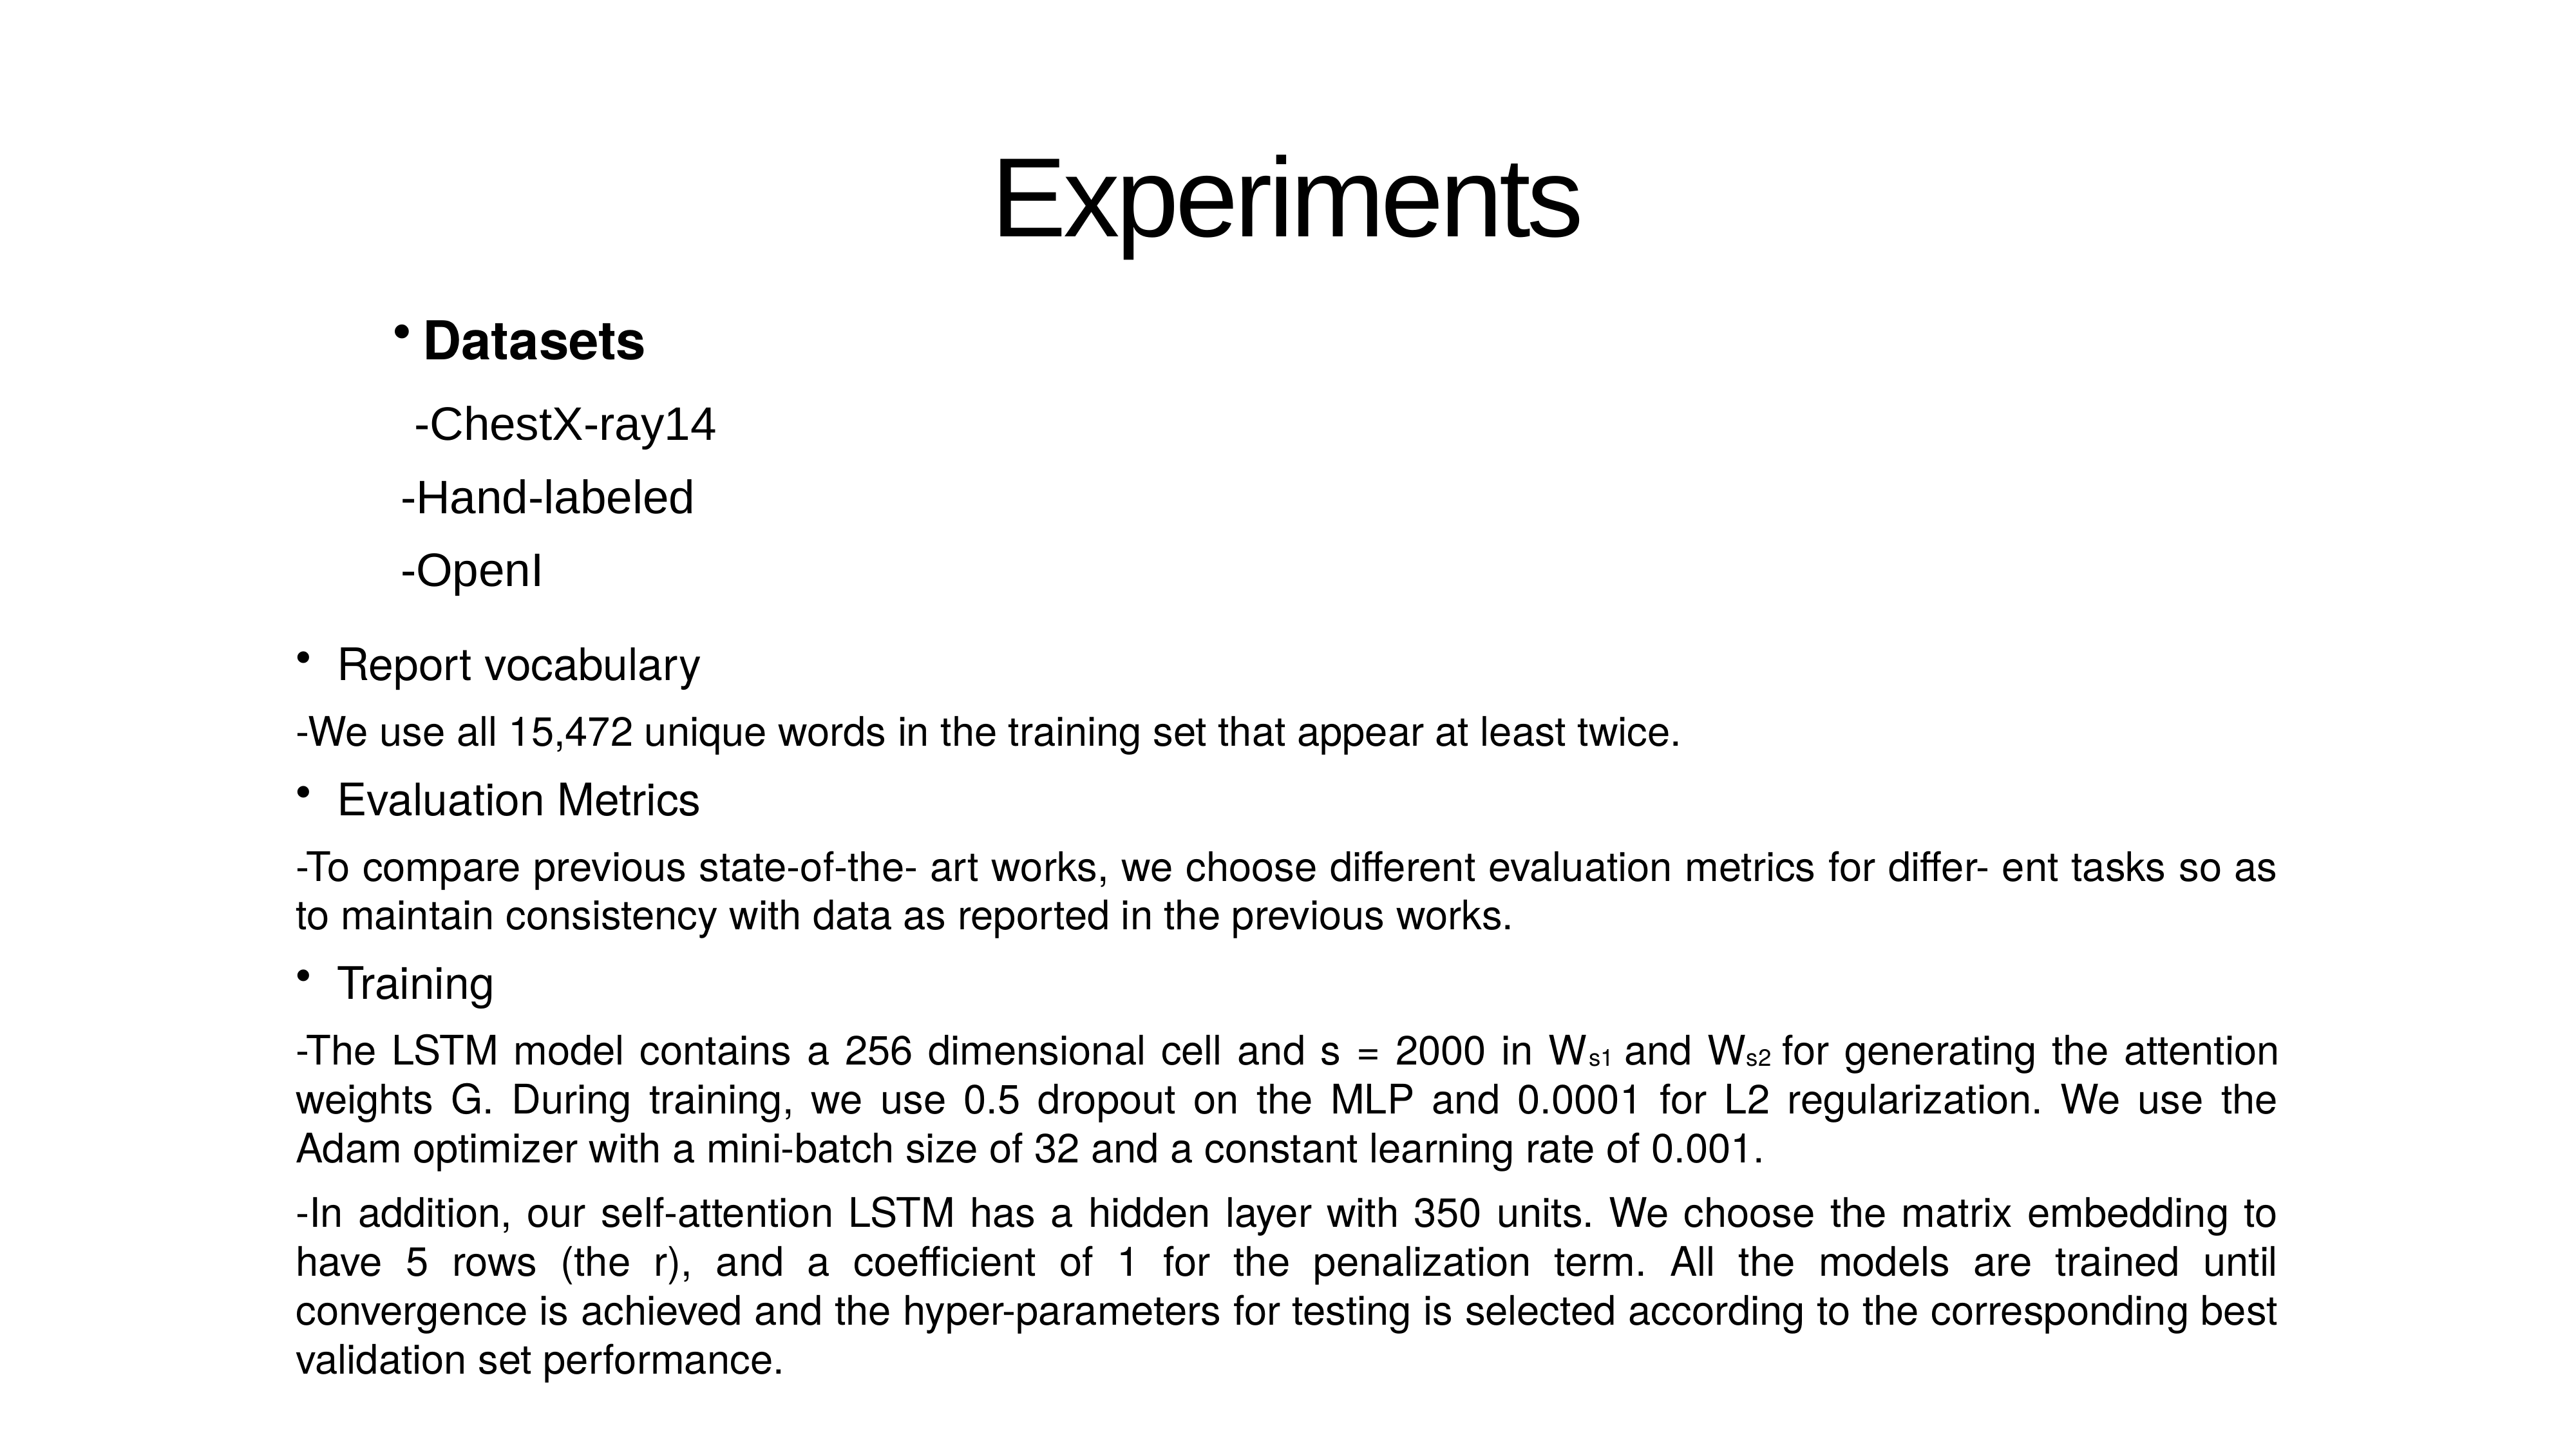

Experiments
Datasets
       -ChestX-ray14
       -Hand-labeled
       -OpenI
Report vocabulary
-We use all 15,472 unique words in the training set that appear at least twice.
Evaluation Metrics
-To compare previous state-of-the- art works, we choose different evaluation metrics for differ- ent tasks so as to maintain consistency with data as reported in the previous works.
Training
-The LSTM model contains a 256 dimensional cell and s = 2000 in Ws1 and Ws2 for generating the attention weights G. During training, we use 0.5 dropout on the MLP and 0.0001 for L2 regularization. We use the Adam optimizer with a mini-batch size of 32 and a constant learning rate of 0.001.
-In addition, our self-attention LSTM has a hidden layer with 350 units. We choose the matrix embedding to have 5 rows (the r), and a coefficient of 1 for the penalization term. All the models are trained until convergence is achieved and the hyper-parameters for testing is selected according to the corresponding best validation set performance.